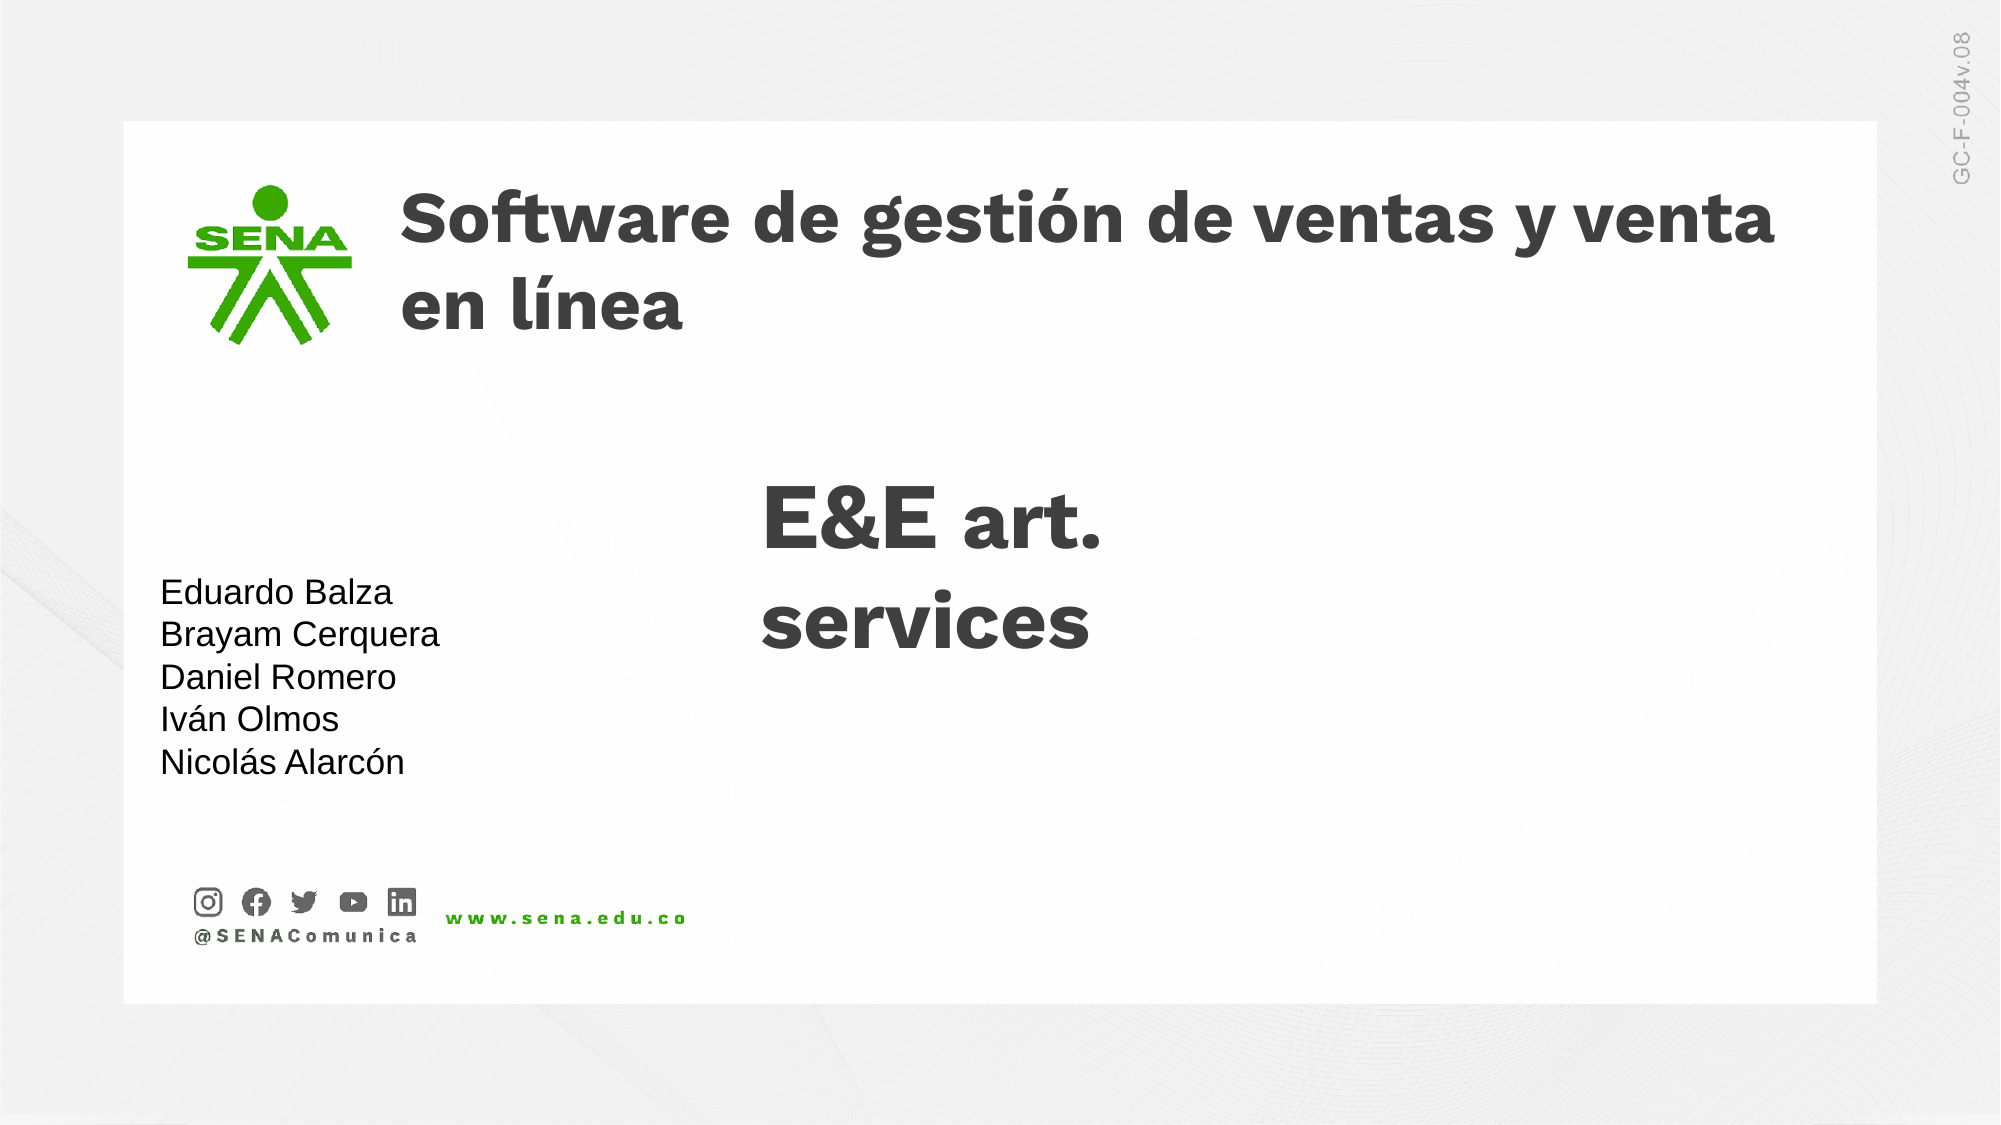

Software de gestión de ventas y venta en línea
E&E art. services
Eduardo Balza
Brayam Cerquera
Daniel Romero
Iván Olmos
Nicolás Alarcón